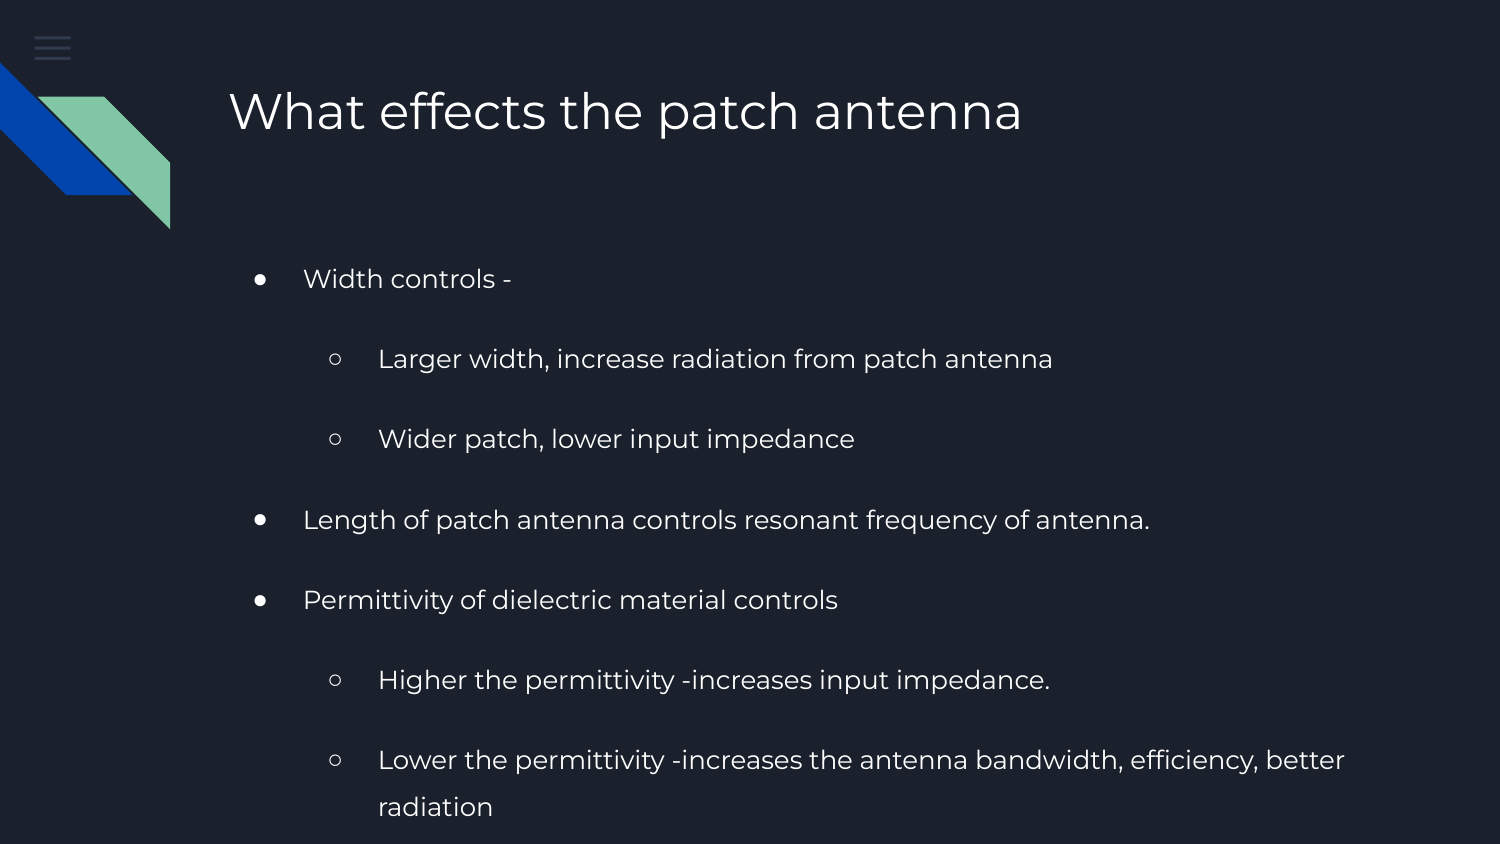

# What effects the patch antenna
Width controls -
Larger width, increase radiation from patch antenna
Wider patch, lower input impedance
Length of patch antenna controls resonant frequency of antenna.
Permittivity of dielectric material controls
Higher the permittivity -increases input impedance.
Lower the permittivity -increases the antenna bandwidth, efficiency, better radiation